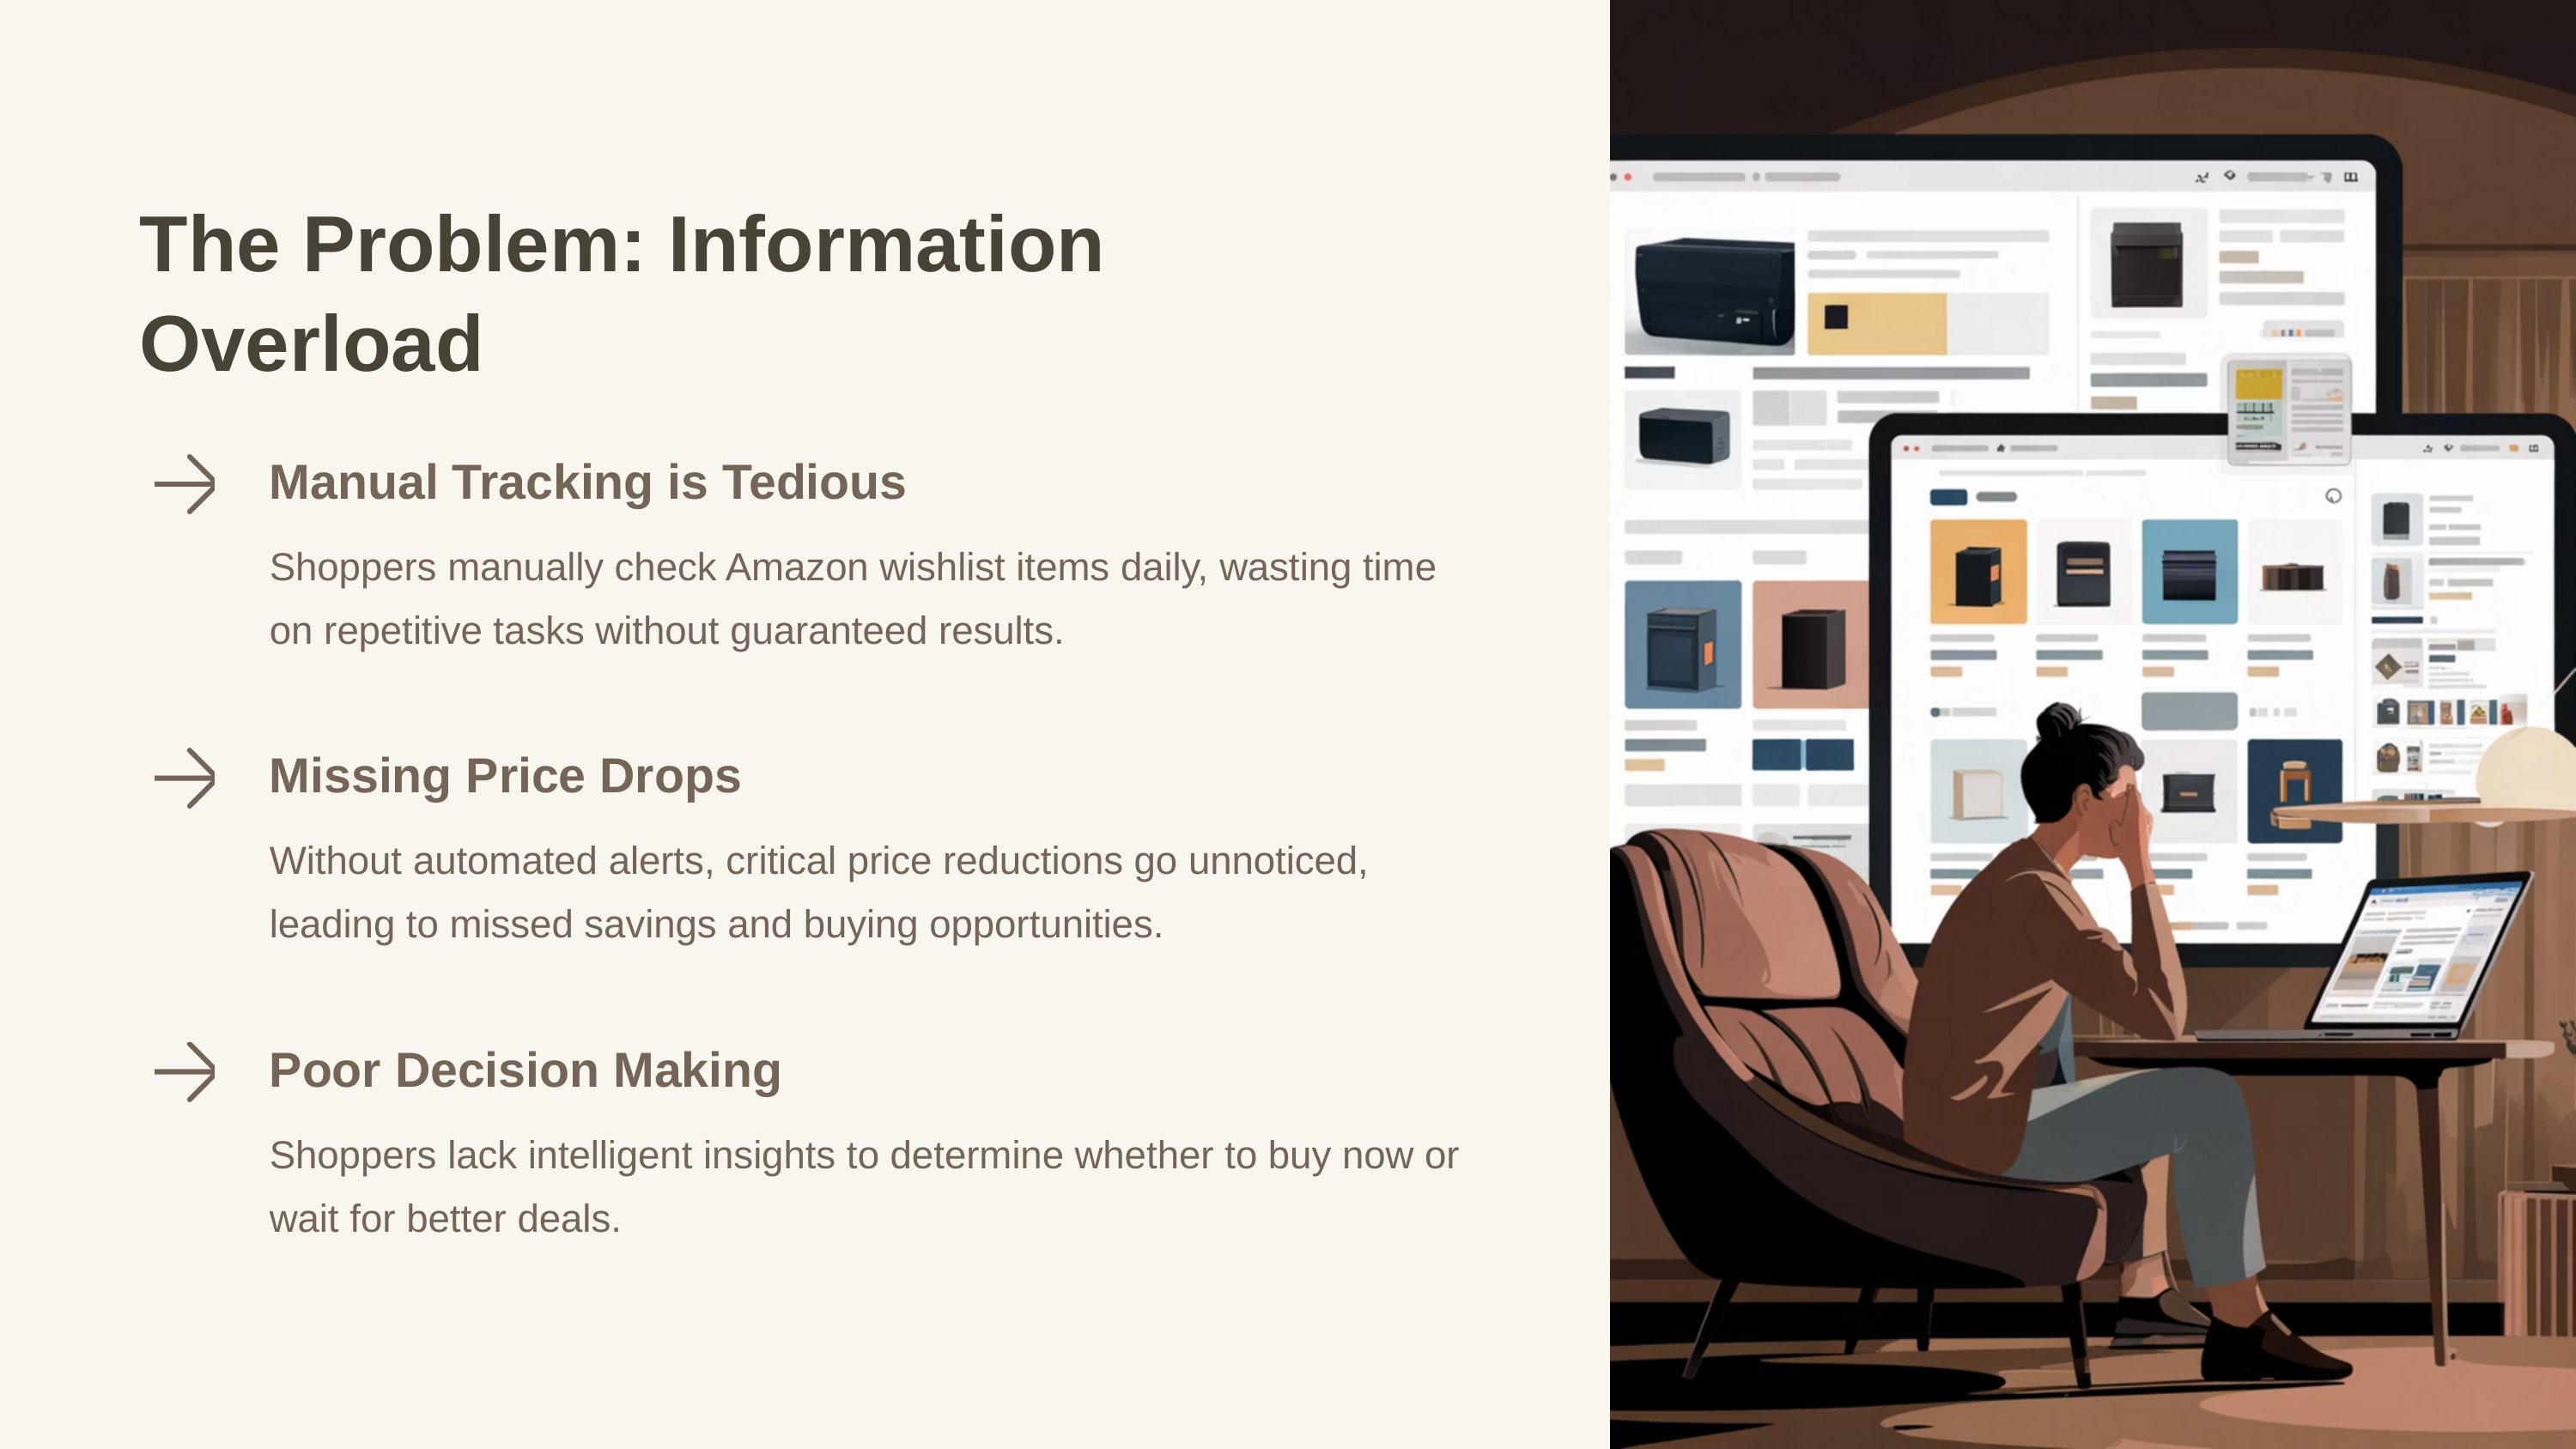

The Problem: Information Overload
Manual Tracking is Tedious

Shoppers manually check Amazon wishlist items daily, wasting time on repetitive tasks without guaranteed results.
Missing Price Drops

Without automated alerts, critical price reductions go unnoticed, leading to missed savings and buying opportunities.
Poor Decision Making

Shoppers lack intelligent insights to determine whether to buy now or wait for better deals.